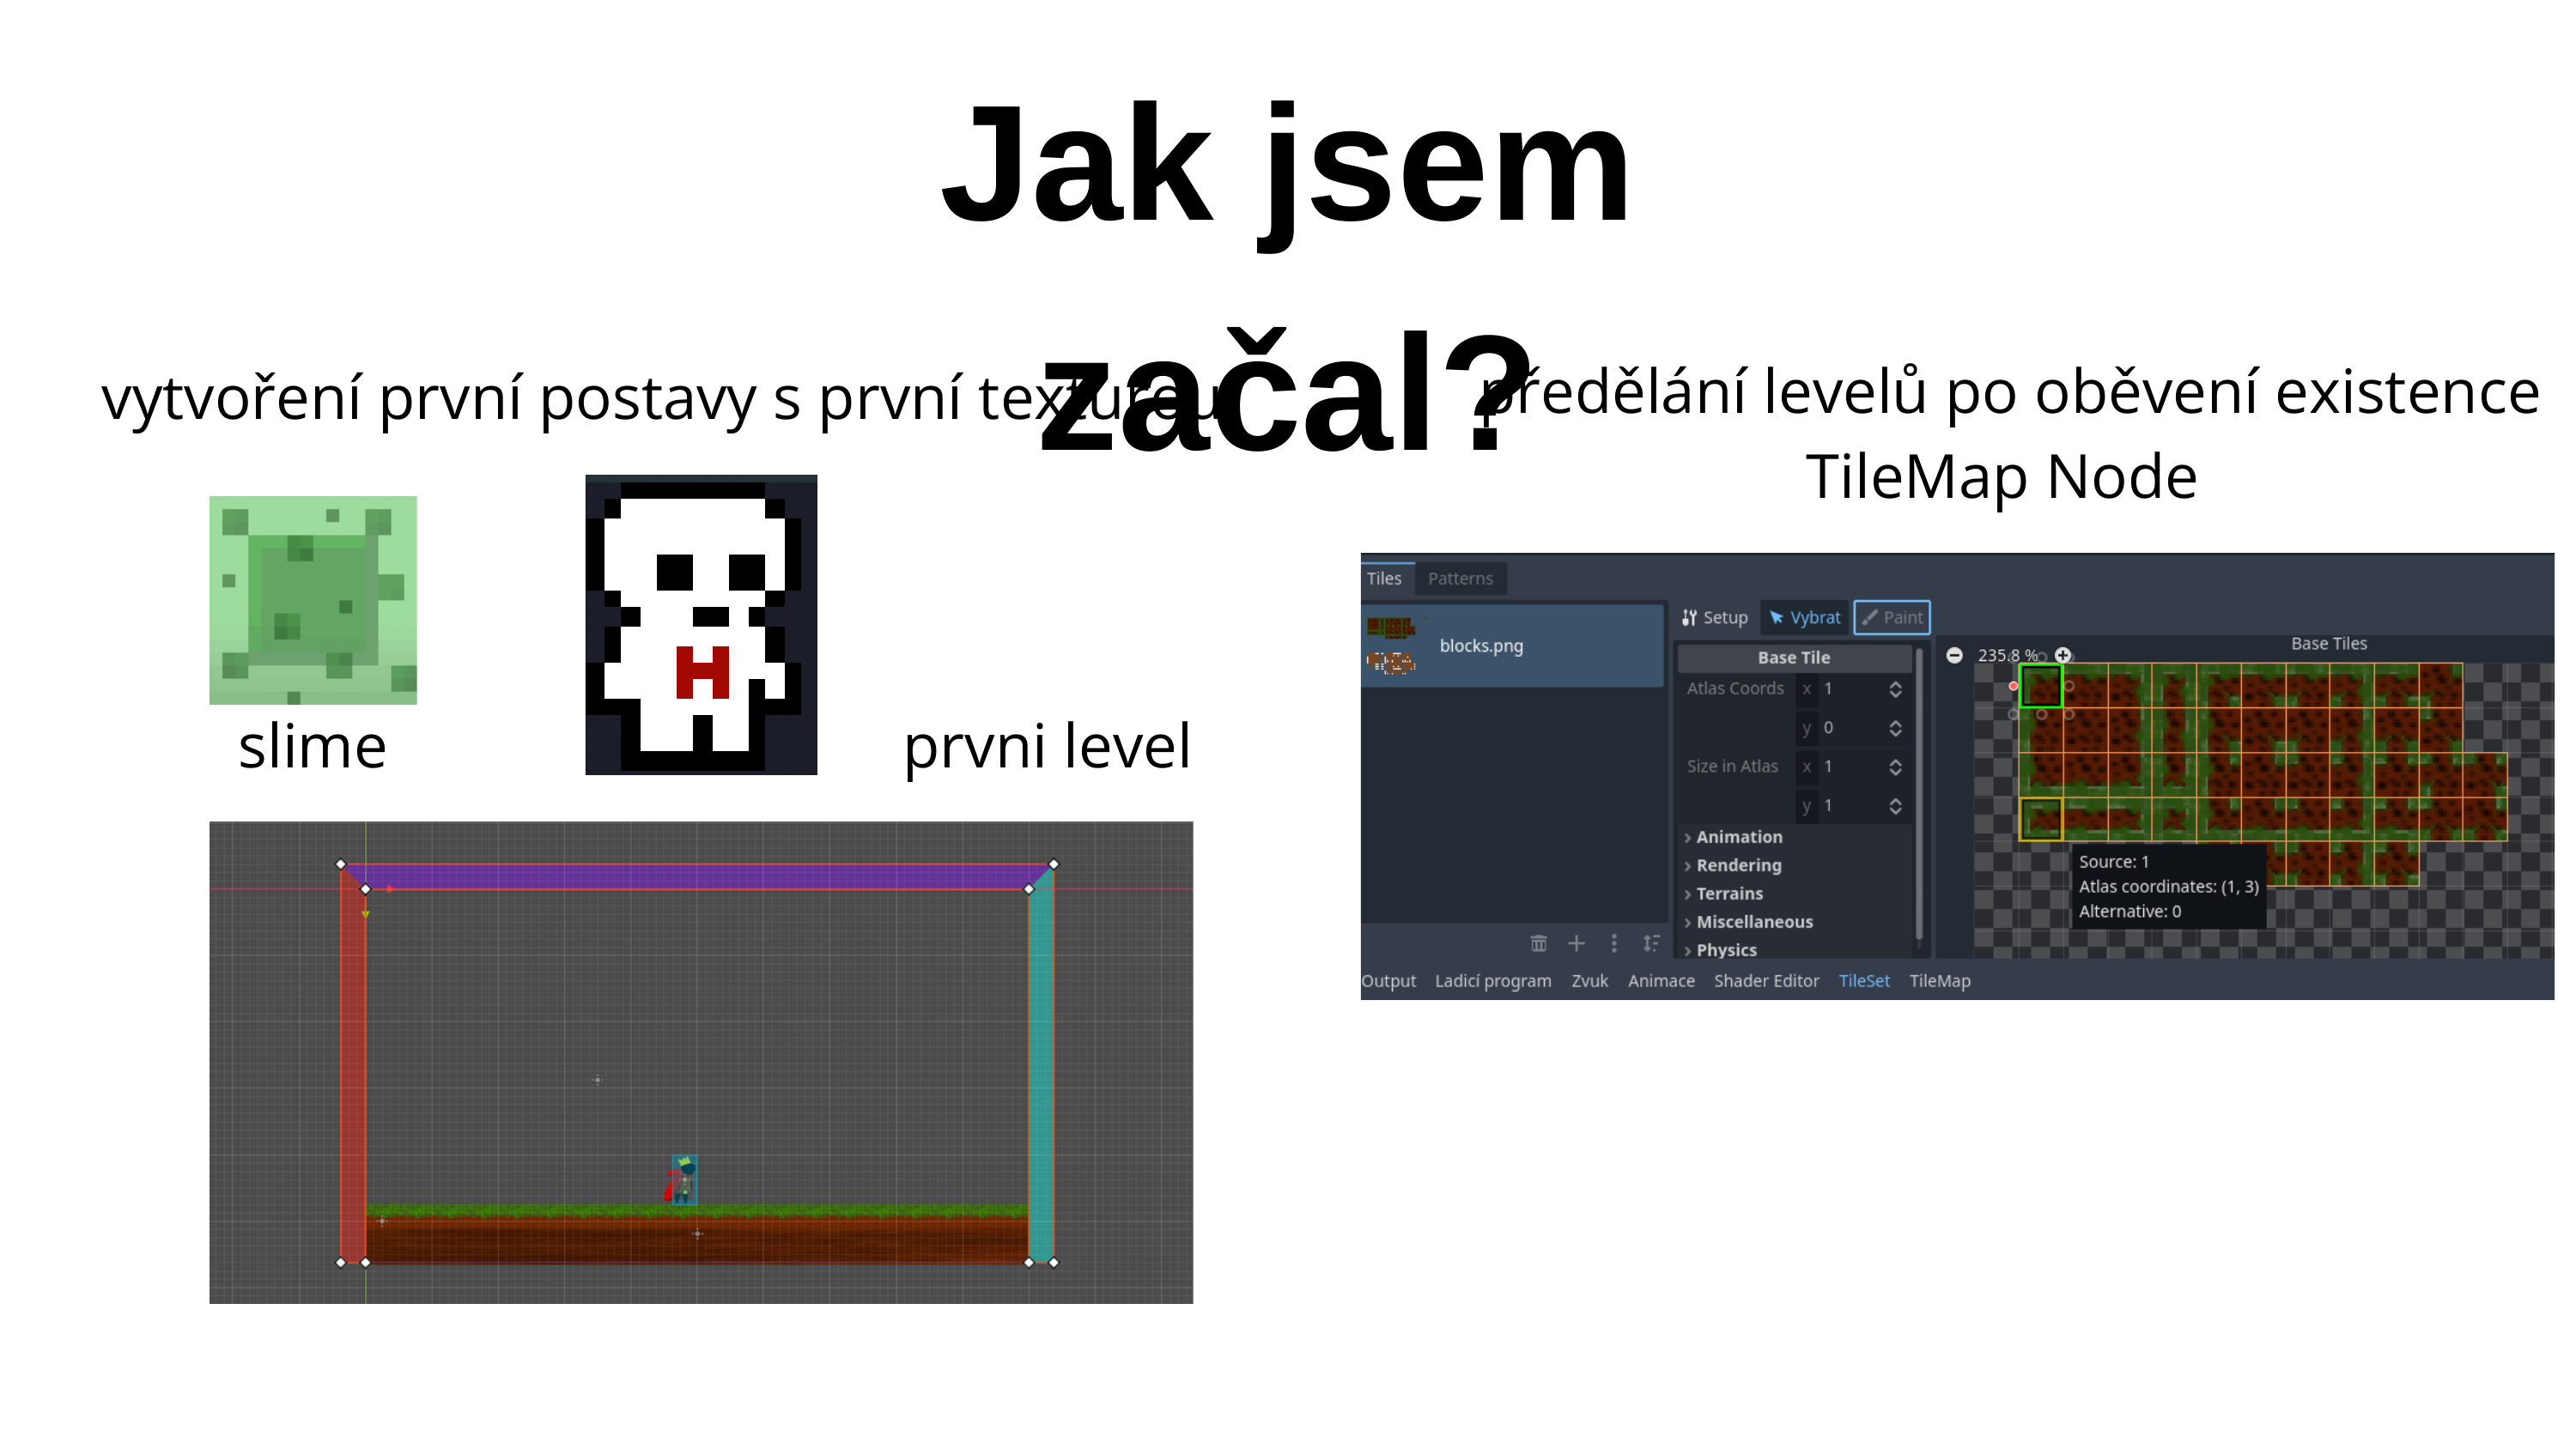

Jak jsem začal?
předělání levelů po oběvení existence TileMap Node
vytvoření první postavy s první texturou

slime
prvni level